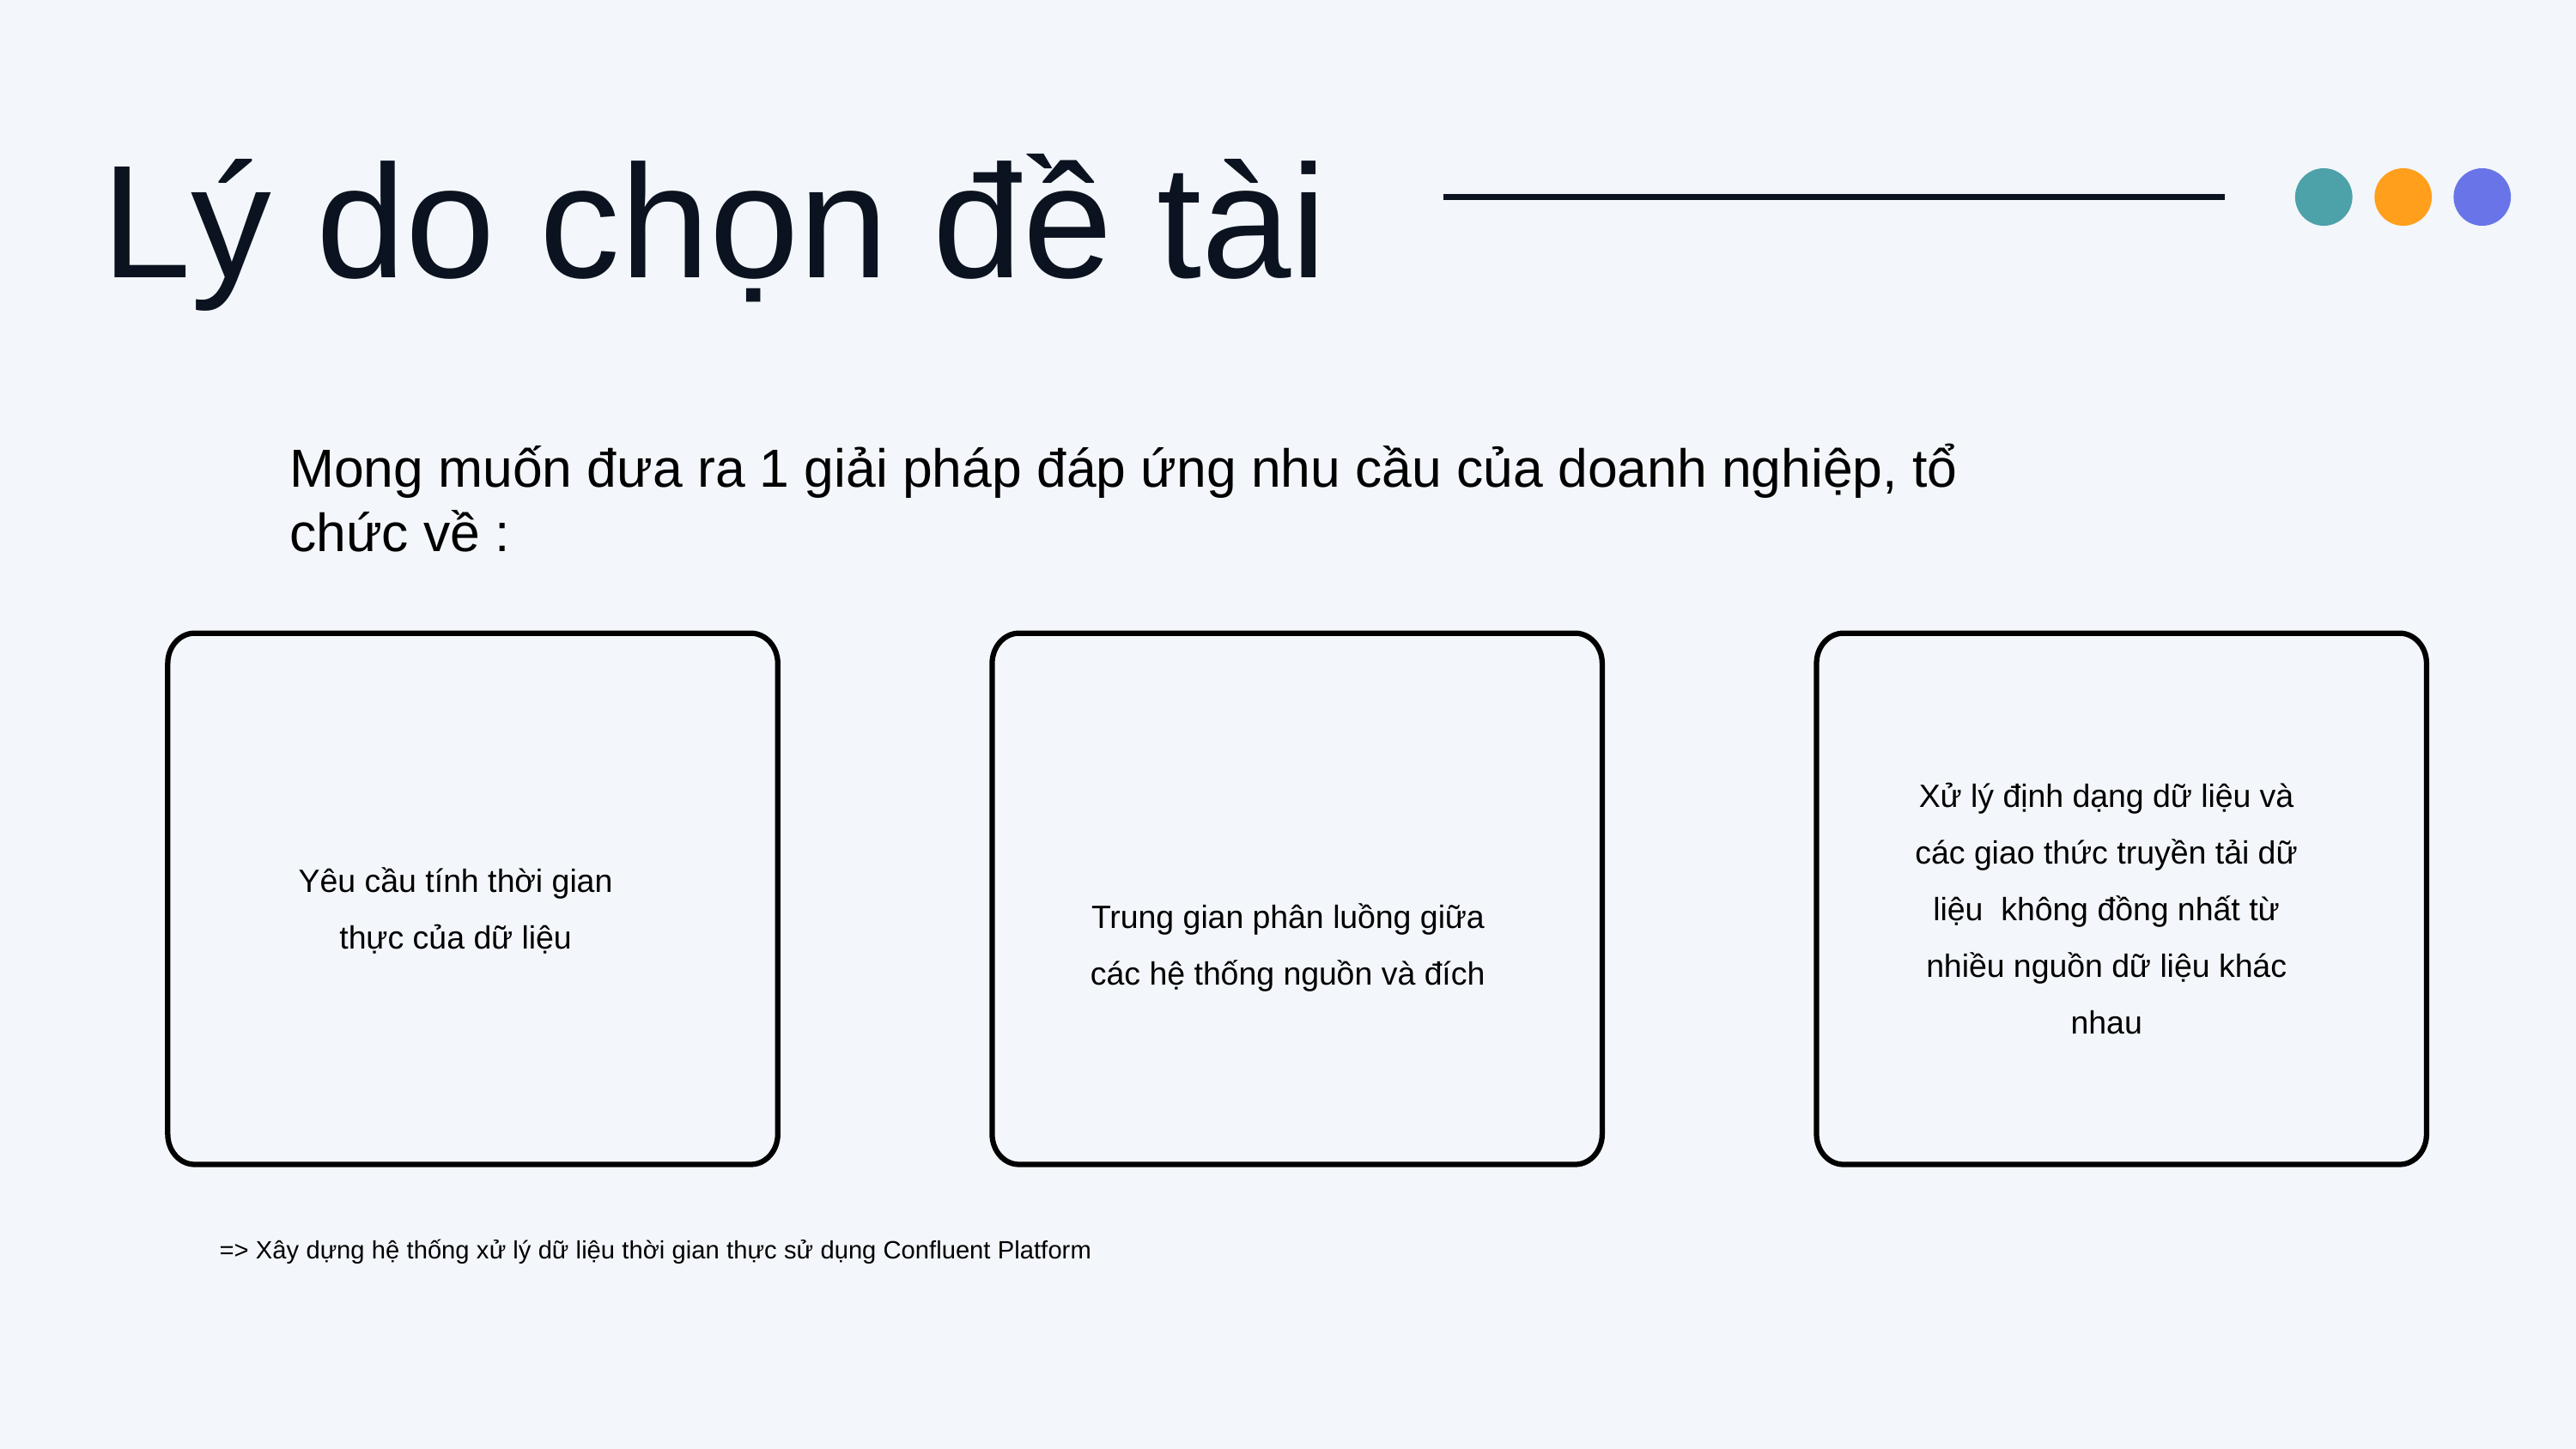

Lý do chọn đề tài

Mong muốn đưa ra 1 giải pháp đáp ứng nhu cầu của doanh nghiệp, tổ chức về :

Yêu cầu tính thời gian thực của dữ liệu
Xử lý định dạng dữ liệu và các giao thức truyền tải dữ liệu  không đồng nhất từ nhiều nguồn dữ liệu khác nhau
Trung gian phân luồng giữa các hệ thống nguồn và đích
=> Xây dựng hệ thống xử lý dữ liệu thời gian thực sử dụng Confluent Platform